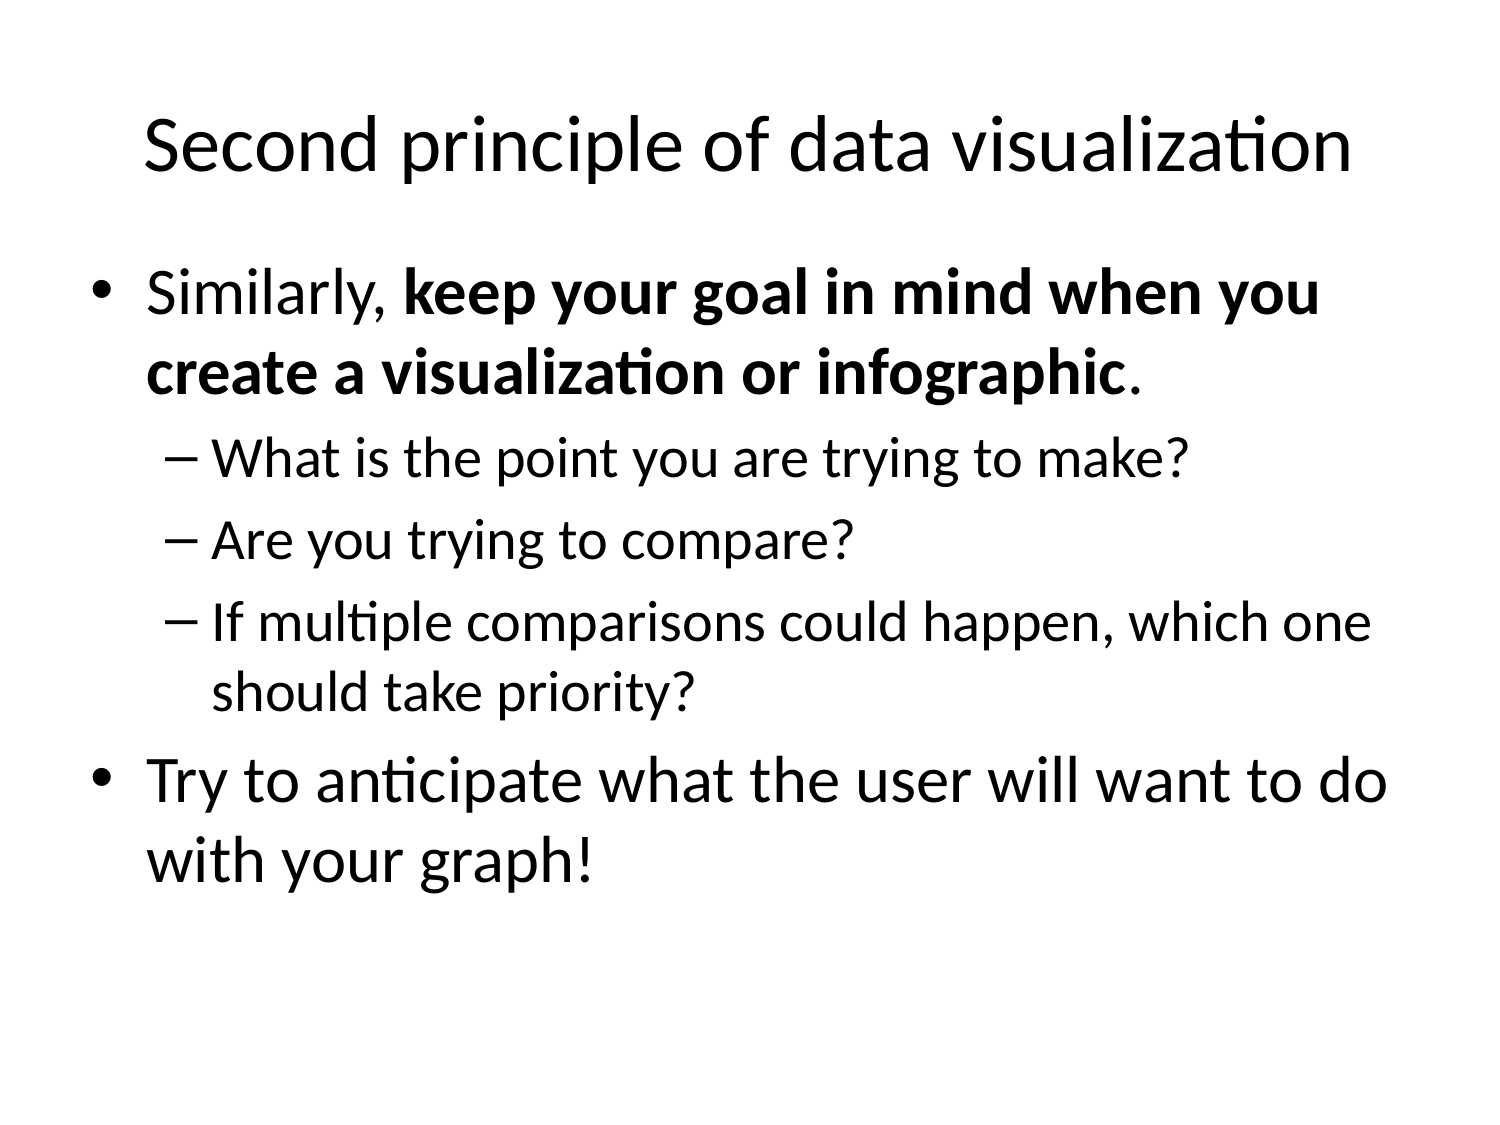

# Second principle of data visualization
Similarly, keep your goal in mind when you create a visualization or infographic.
What is the point you are trying to make?
Are you trying to compare?
If multiple comparisons could happen, which one should take priority?
Try to anticipate what the user will want to do with your graph!